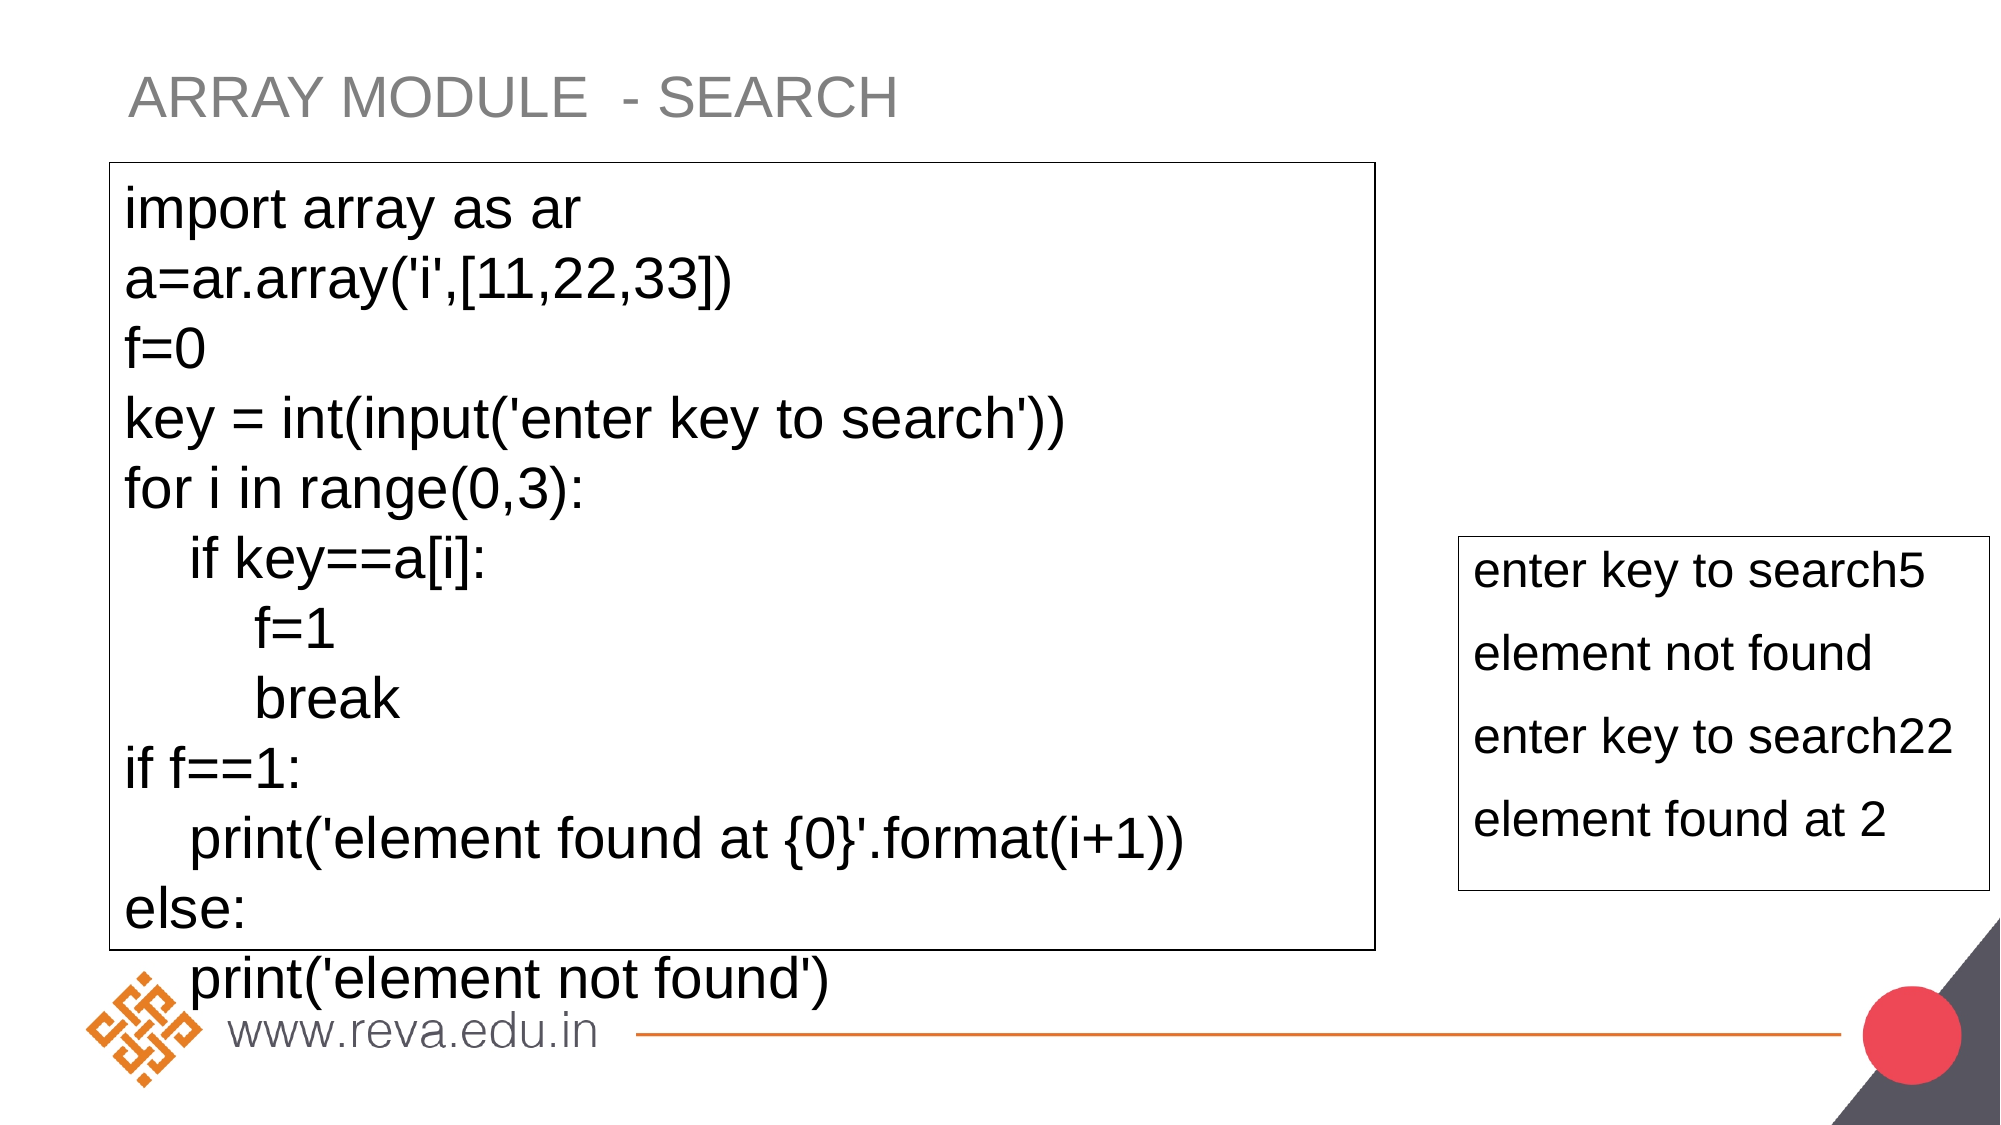

# Array Module  - search
import array as ar
a=ar.array('i',[11,22,33])
f=0
key = int(input('enter key to search'))
for i in range(0,3):
    if key==a[i]:
        f=1
        break
if f==1:
    print('element found at {0}'.format(i+1))
else:
    print('element not found')
enter key to search5
element not found
enter key to search22
element found at 2